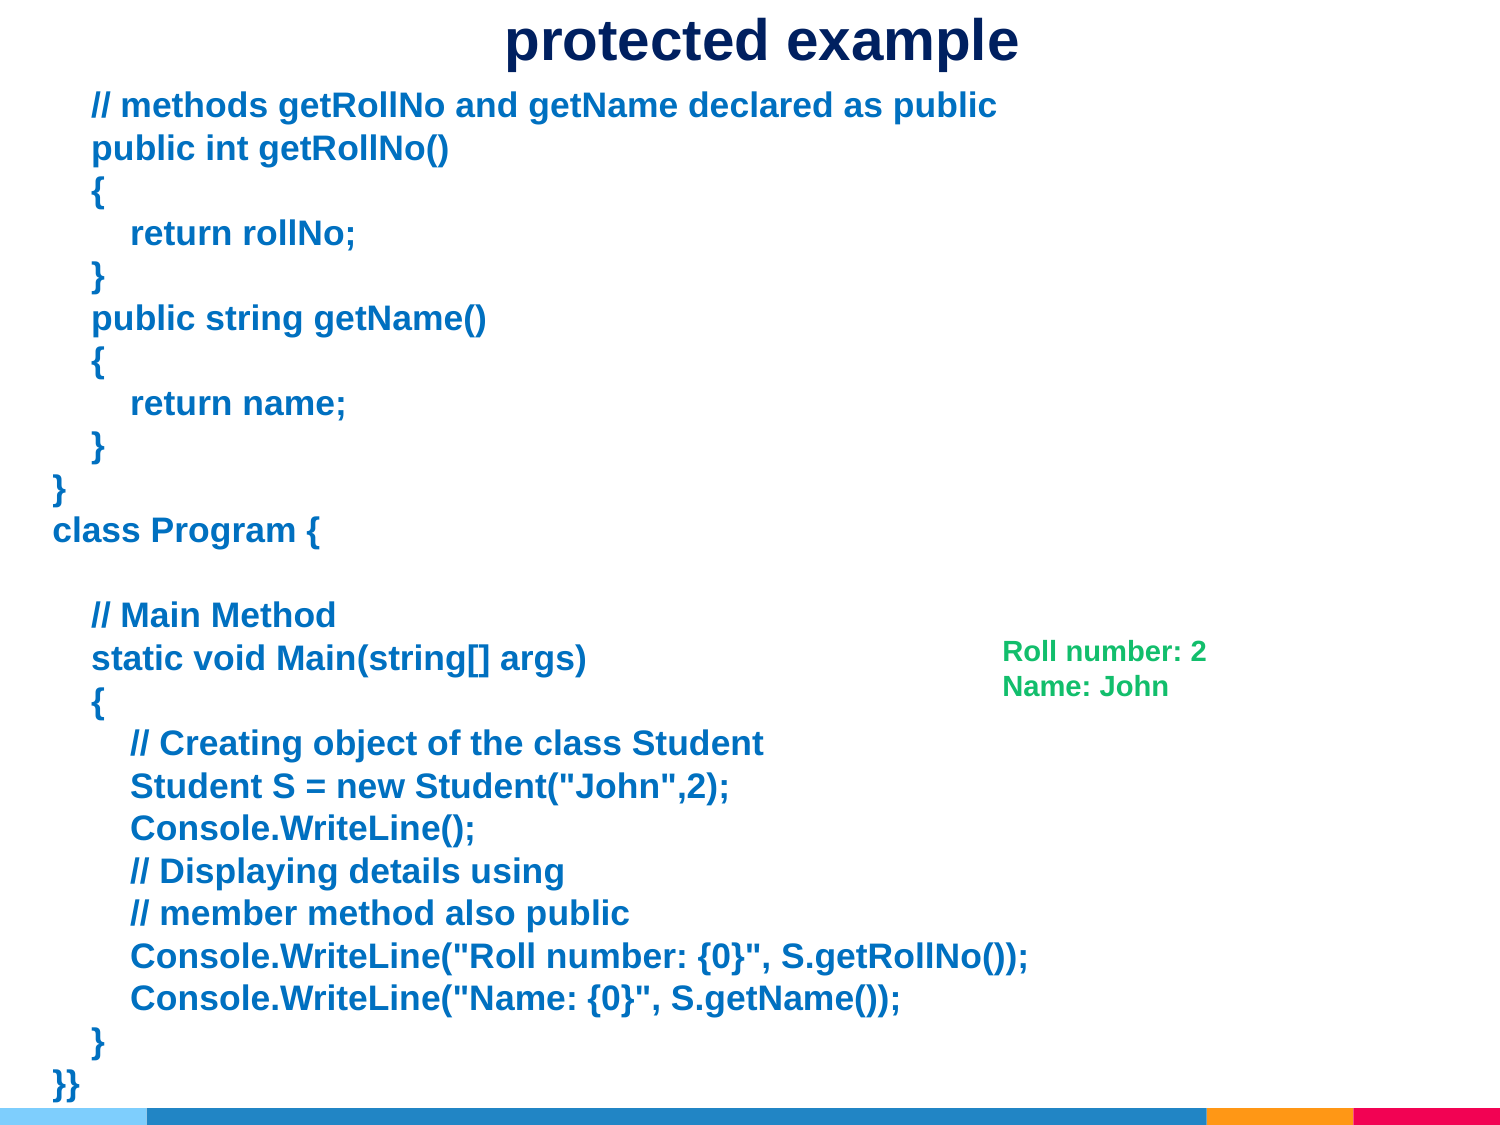

# protected example
    // methods getRollNo and getName declared as public
    public int getRollNo()
    {
        return rollNo;
    }
    public string getName()
    {
        return name;
    }
}
class Program {

    // Main Method
    static void Main(string[] args)
    {
        // Creating object of the class Student
        Student S = new Student("John",2);
        Console.WriteLine();
        // Displaying details using
        // member method also public
        Console.WriteLine("Roll number: {0}", S.getRollNo());
        Console.WriteLine("Name: {0}", S.getName());
    }
}}
Roll number: 2
Name: John